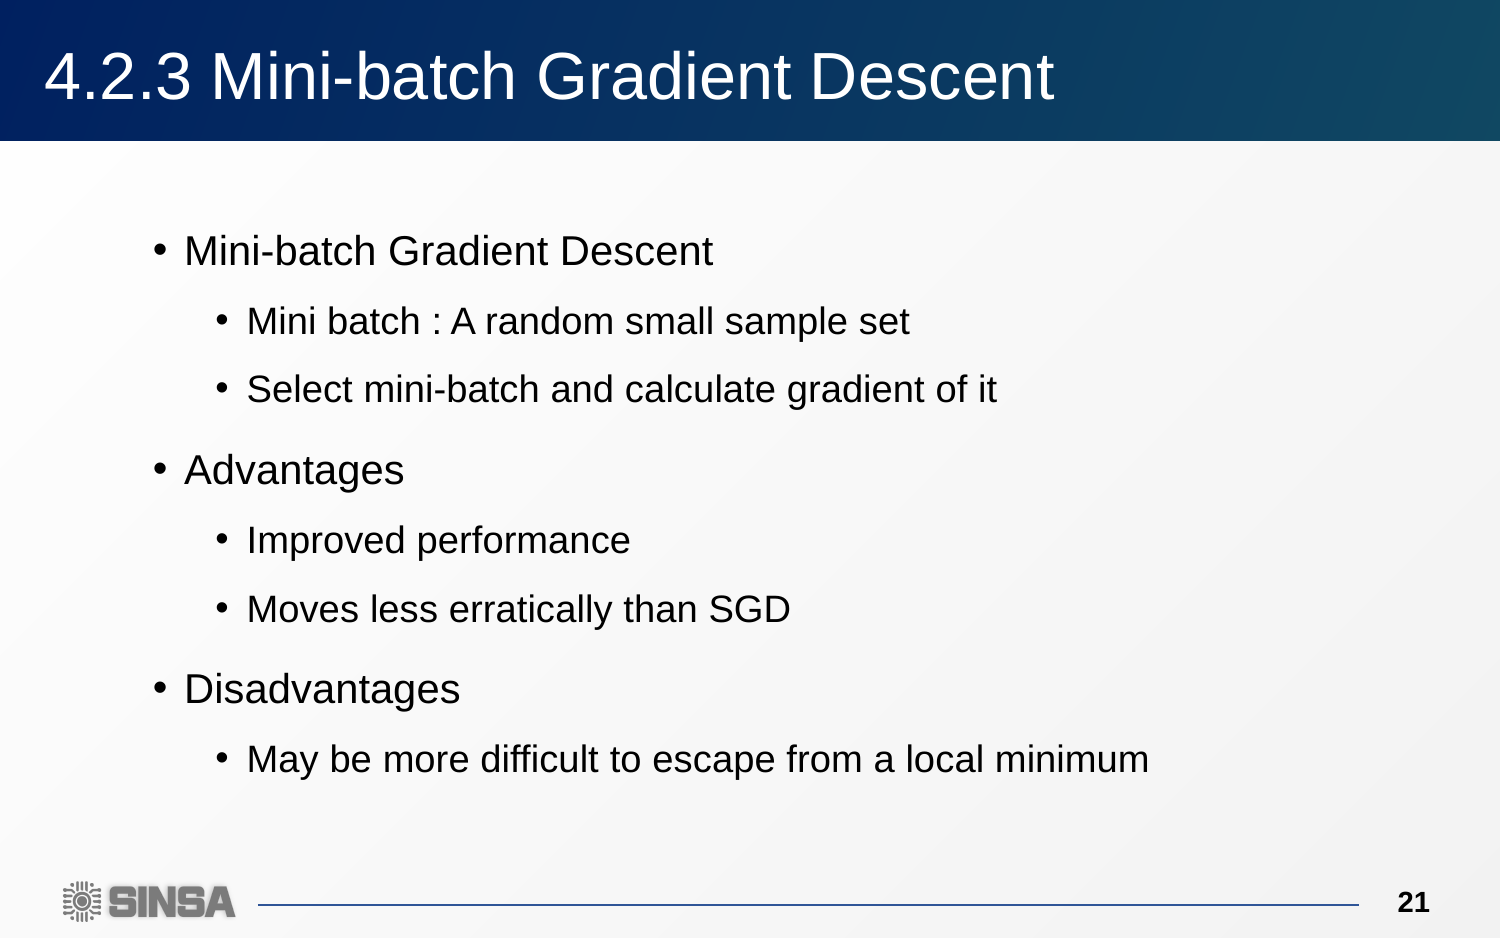

# 4.2.3 Mini-batch Gradient Descent
Mini-batch Gradient Descent
Mini batch : A random small sample set
Select mini-batch and calculate gradient of it
Advantages
Improved performance
Moves less erratically than SGD
Disadvantages
May be more difficult to escape from a local minimum
21